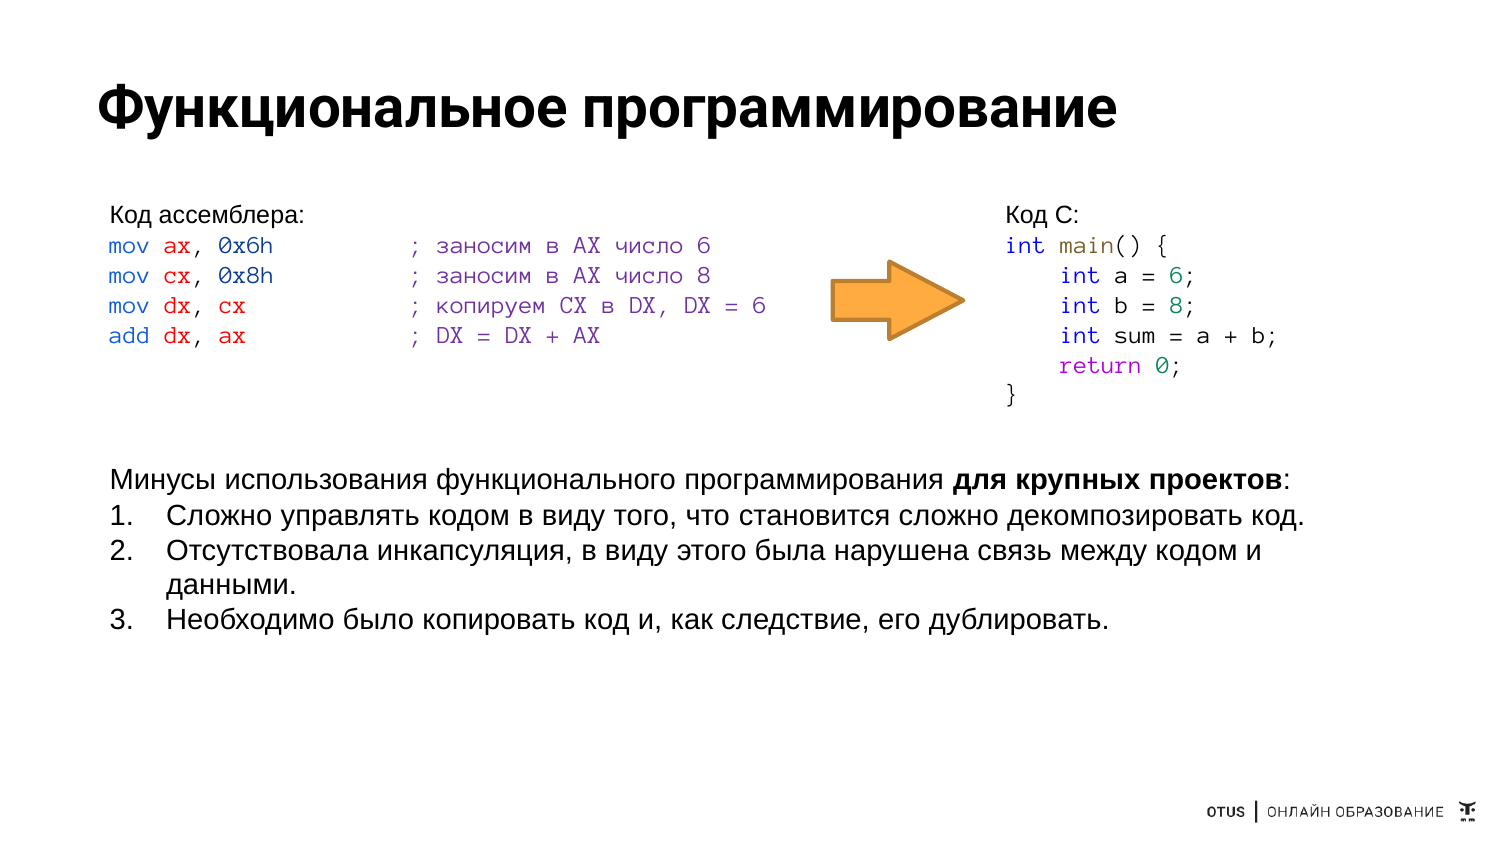

# Функциональное программирование
Код ассемблера:
mov ax, 0x6h  	; заносим в АX число 6
mov cx, 0x8h	; заносим в АX число 8
mov dx, cx		; копируем CX в DX, DX = 6
add dx, ax 	; DX = DX + AX
Код C:
int main() {
    int a = 6;
    int b = 8;
    int sum = a + b;
    return 0;
}

Минусы использования функционального программирования для крупных проектов:
Сложно управлять кодом в виду того, что становится сложно декомпозировать код.
Отсутствовала инкапсуляция, в виду этого была нарушена связь между кодом и данными.
Необходимо было копировать код и, как следствие, его дублировать.